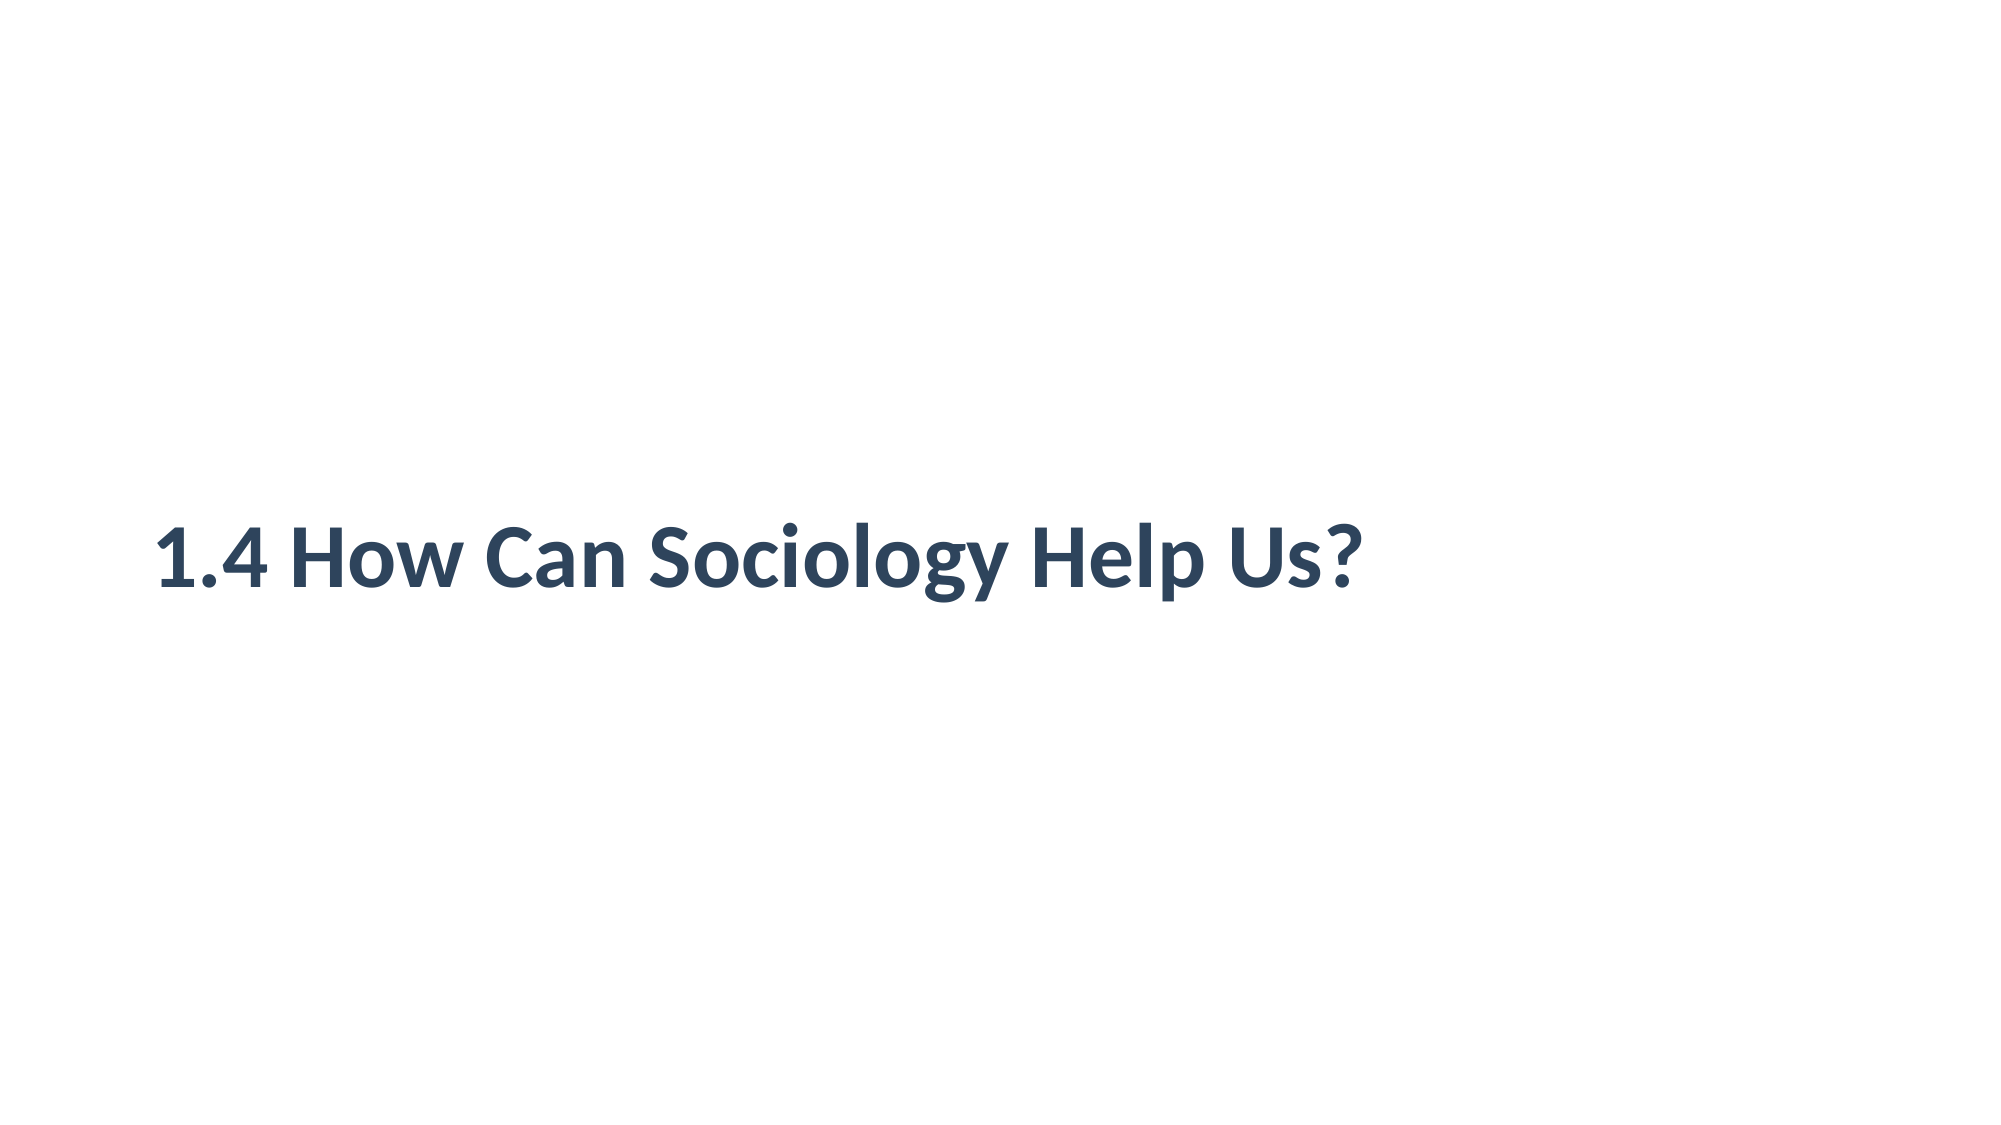

# 1.4 How Can Sociology Help Us?